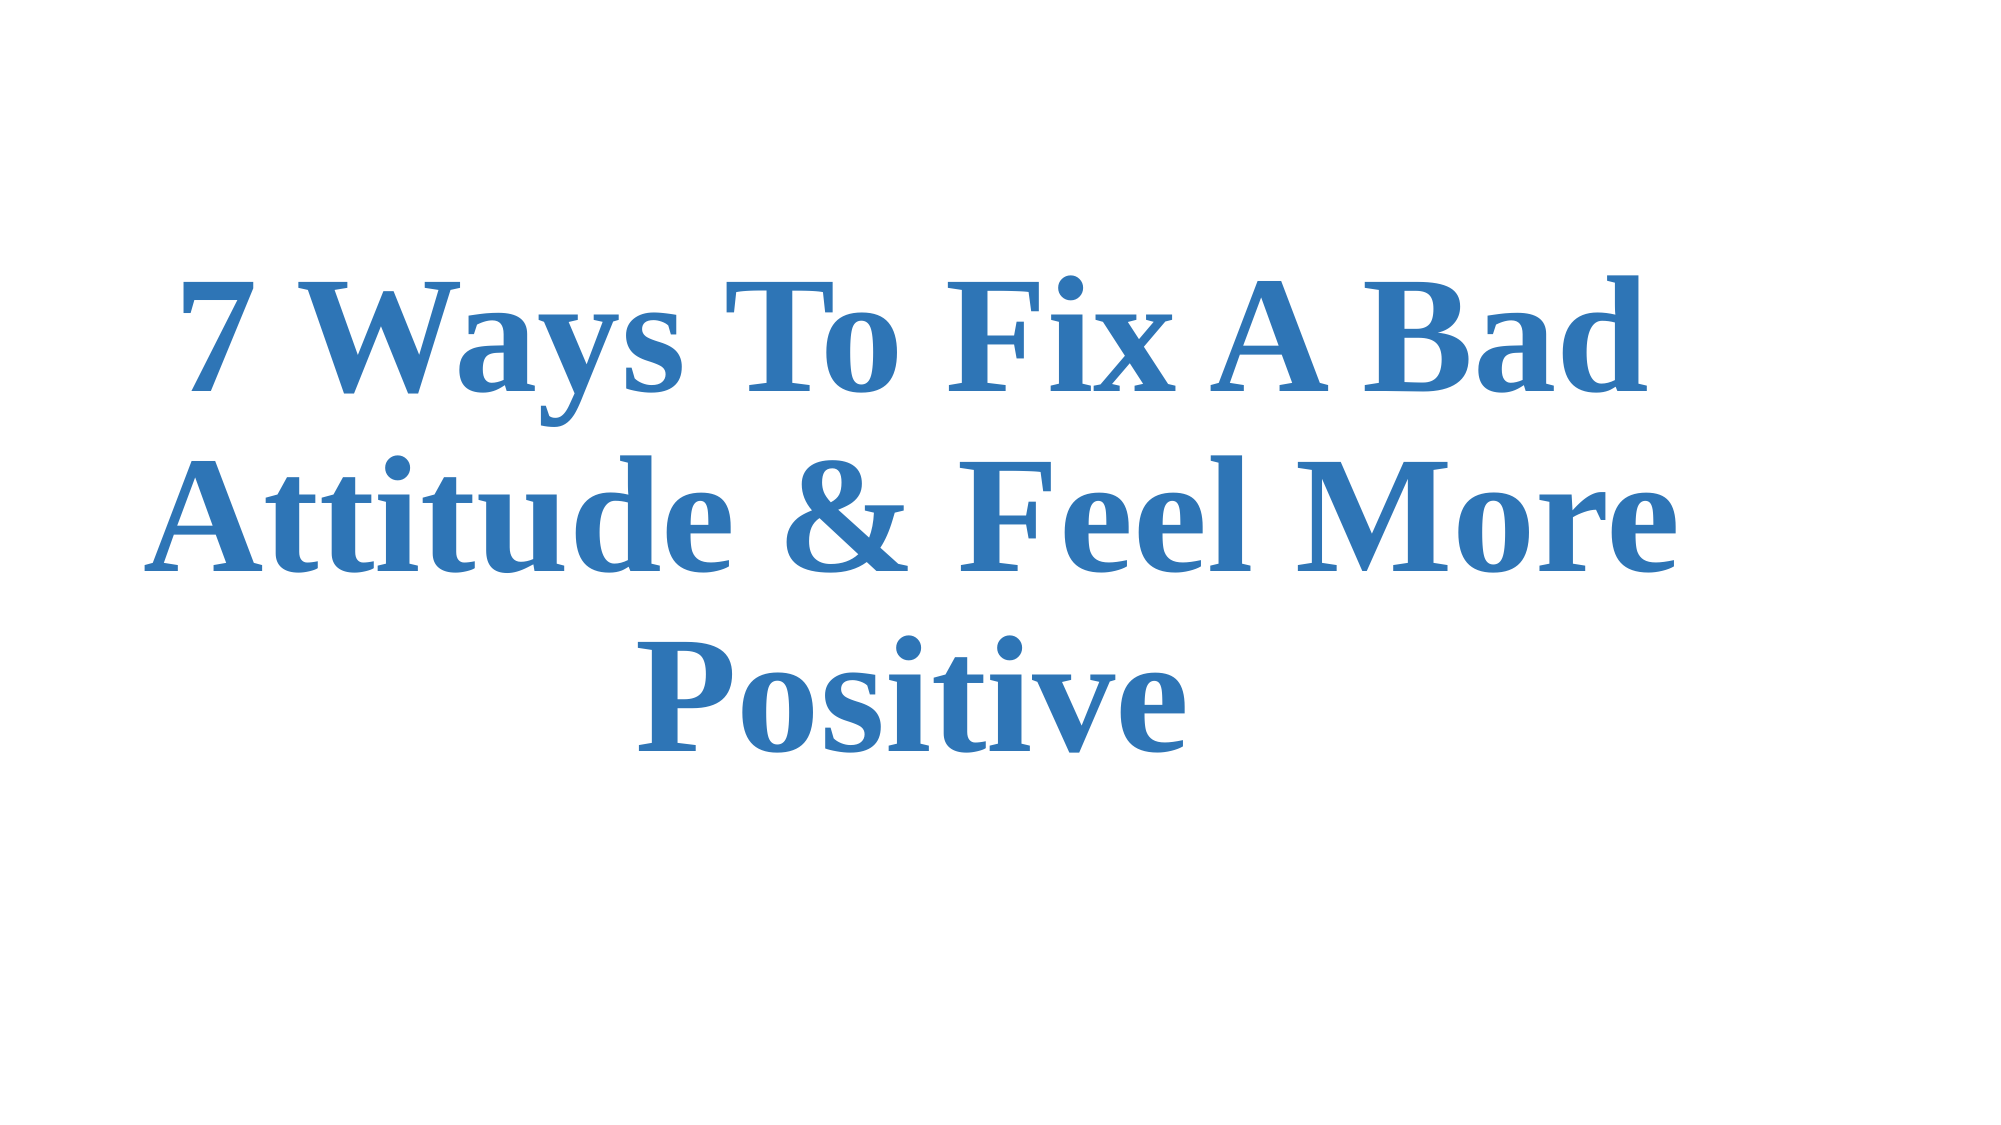

# 7 Ways To Fix A Bad Attitude & Feel More Positive